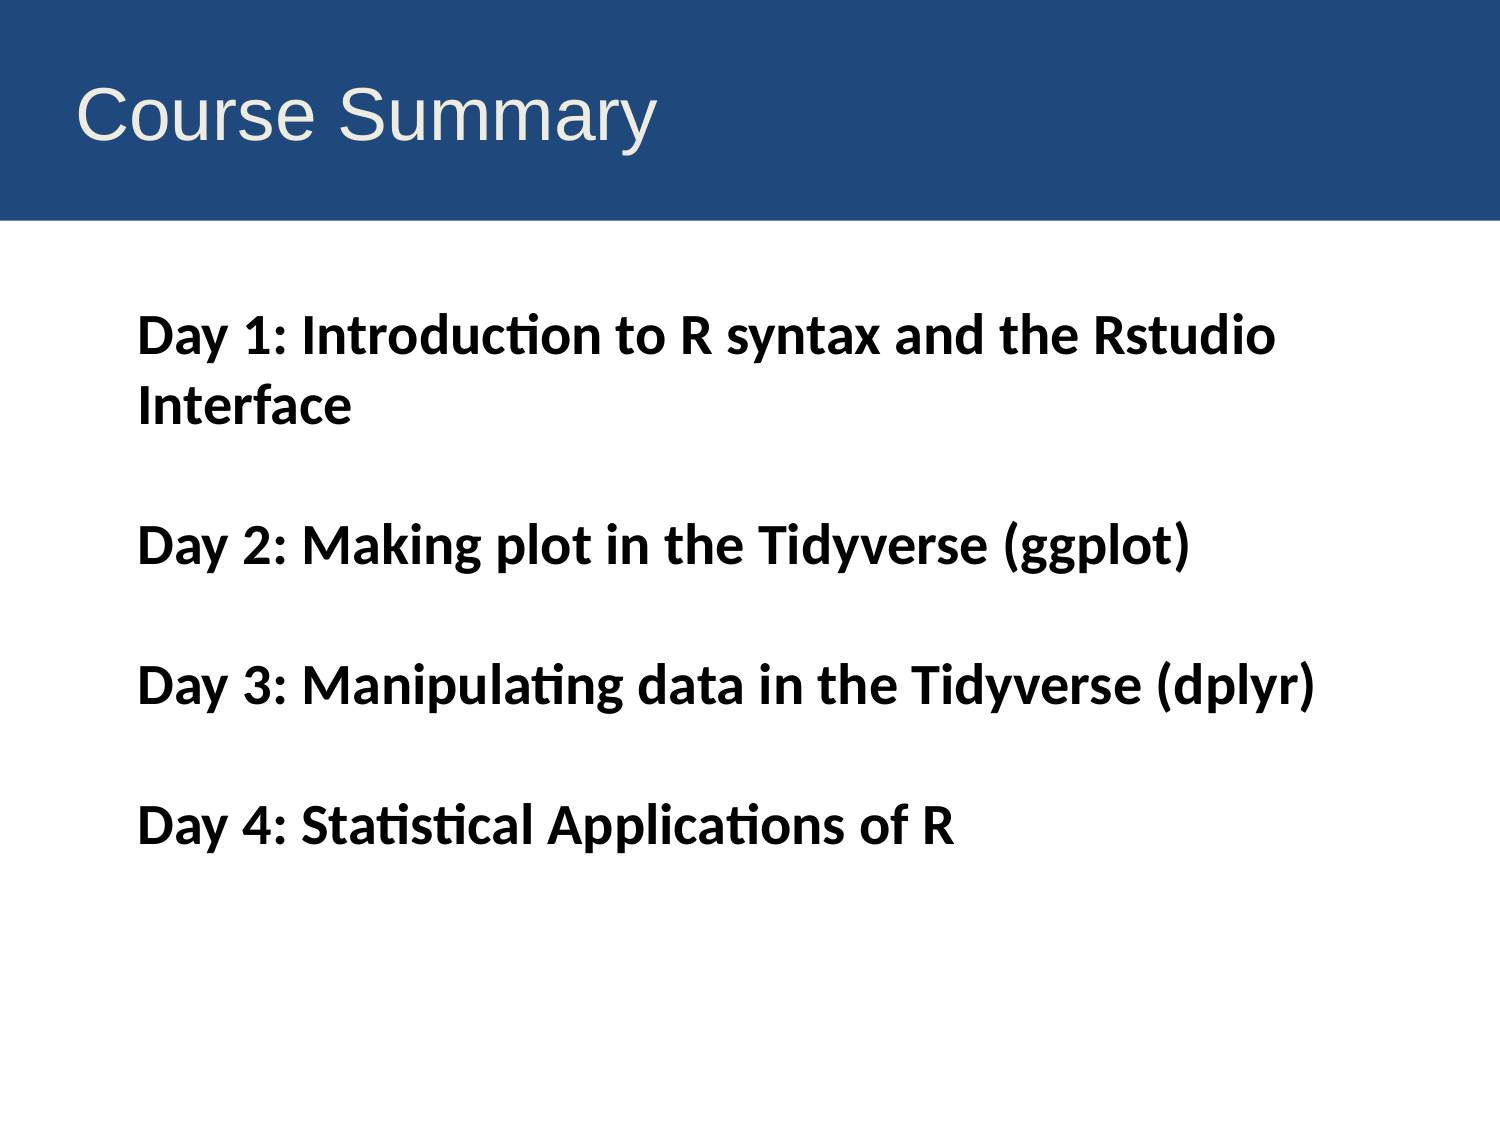

# Course Summary
Day 1: Introduction to R syntax and the Rstudio Interface

Day 2: Making plot in the Tidyverse (ggplot)

Day 3: Manipulating data in the Tidyverse (dplyr)

Day 4: Statistical Applications of R